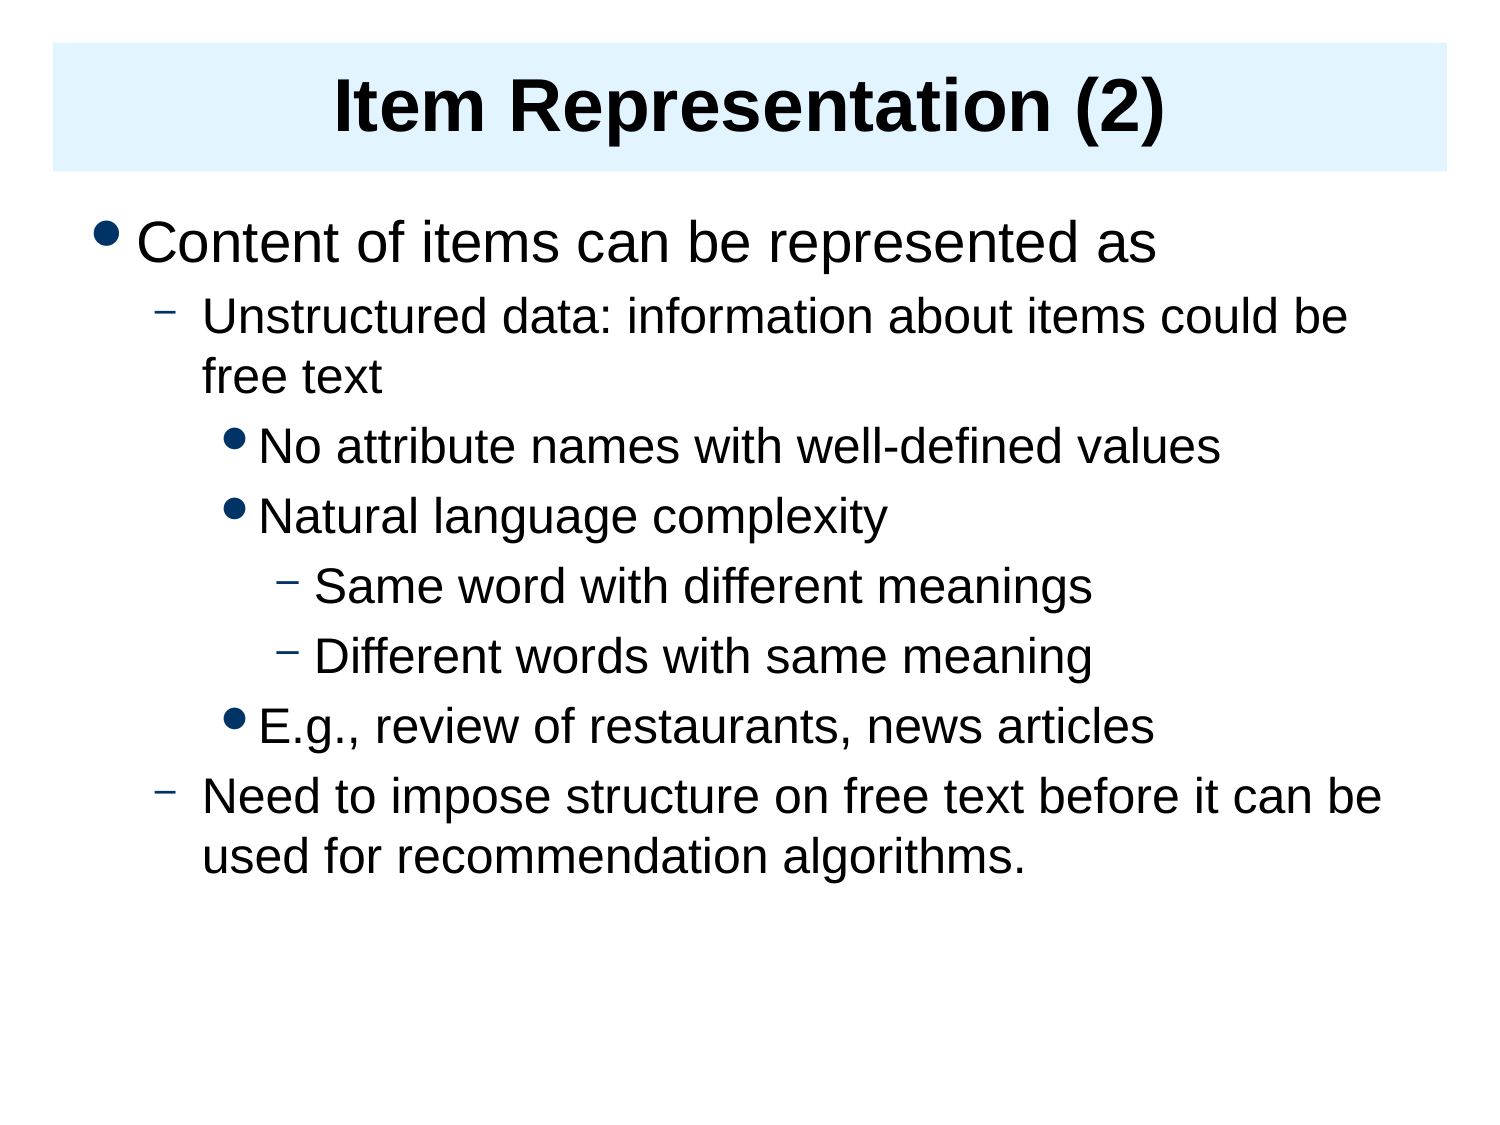

# Item Representation (2)
Content of items can be represented as
Unstructured data: information about items could be free text
No attribute names with well-defined values
Natural language complexity
Same word with different meanings
Different words with same meaning
E.g., review of restaurants, news articles
Need to impose structure on free text before it can be used for recommendation algorithms.